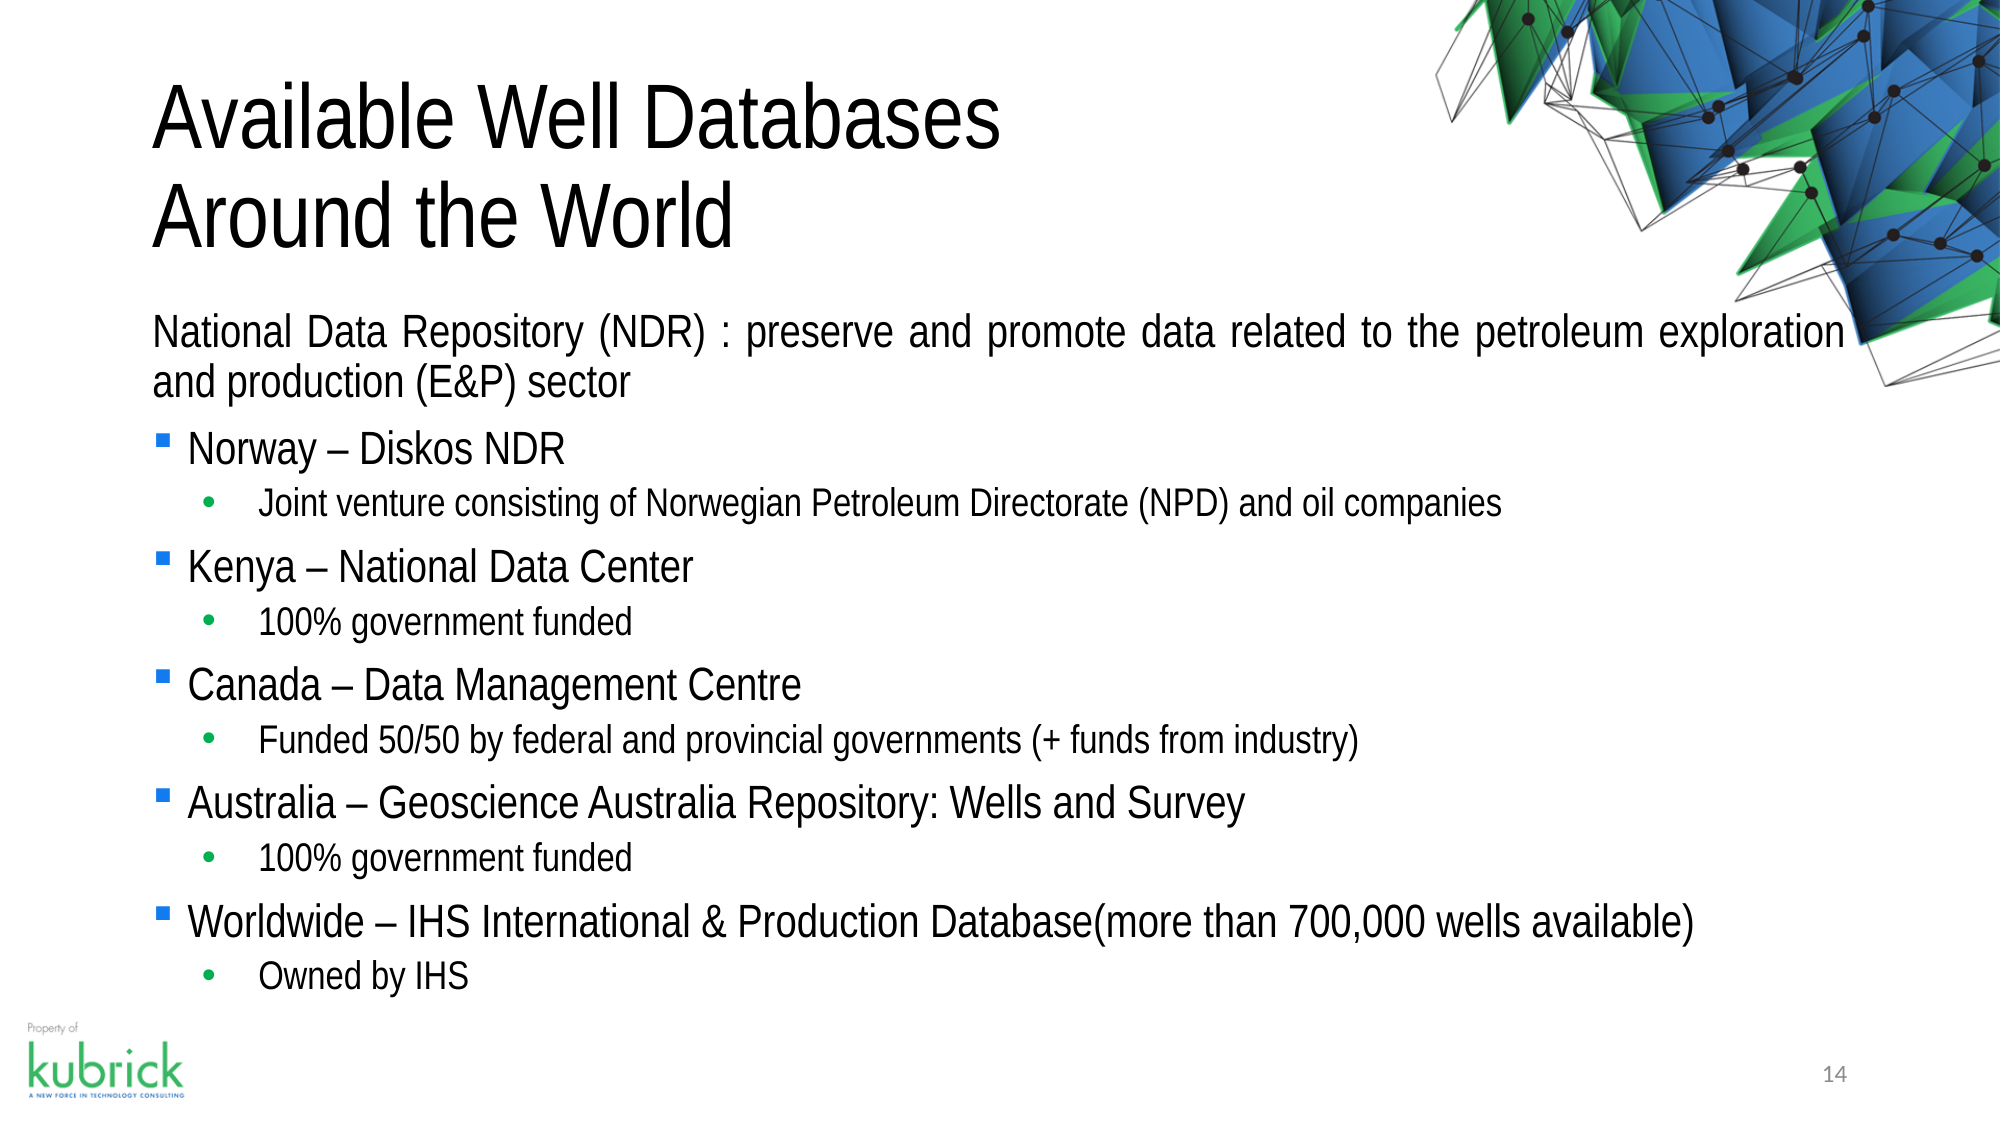

# Available Well Databases Around the World
National Data Repository (NDR) : preserve and promote data related to the petroleum exploration and production (E&P) sector
Norway – Diskos NDR
Joint venture consisting of Norwegian Petroleum Directorate (NPD) and oil companies
Kenya – National Data Center
100% government funded
Canada – Data Management Centre
Funded 50/50 by federal and provincial governments (+ funds from industry)
Australia – Geoscience Australia Repository: Wells and Survey
100% government funded
Worldwide – IHS International & Production Database(more than 700,000 wells available)
Owned by IHS

14